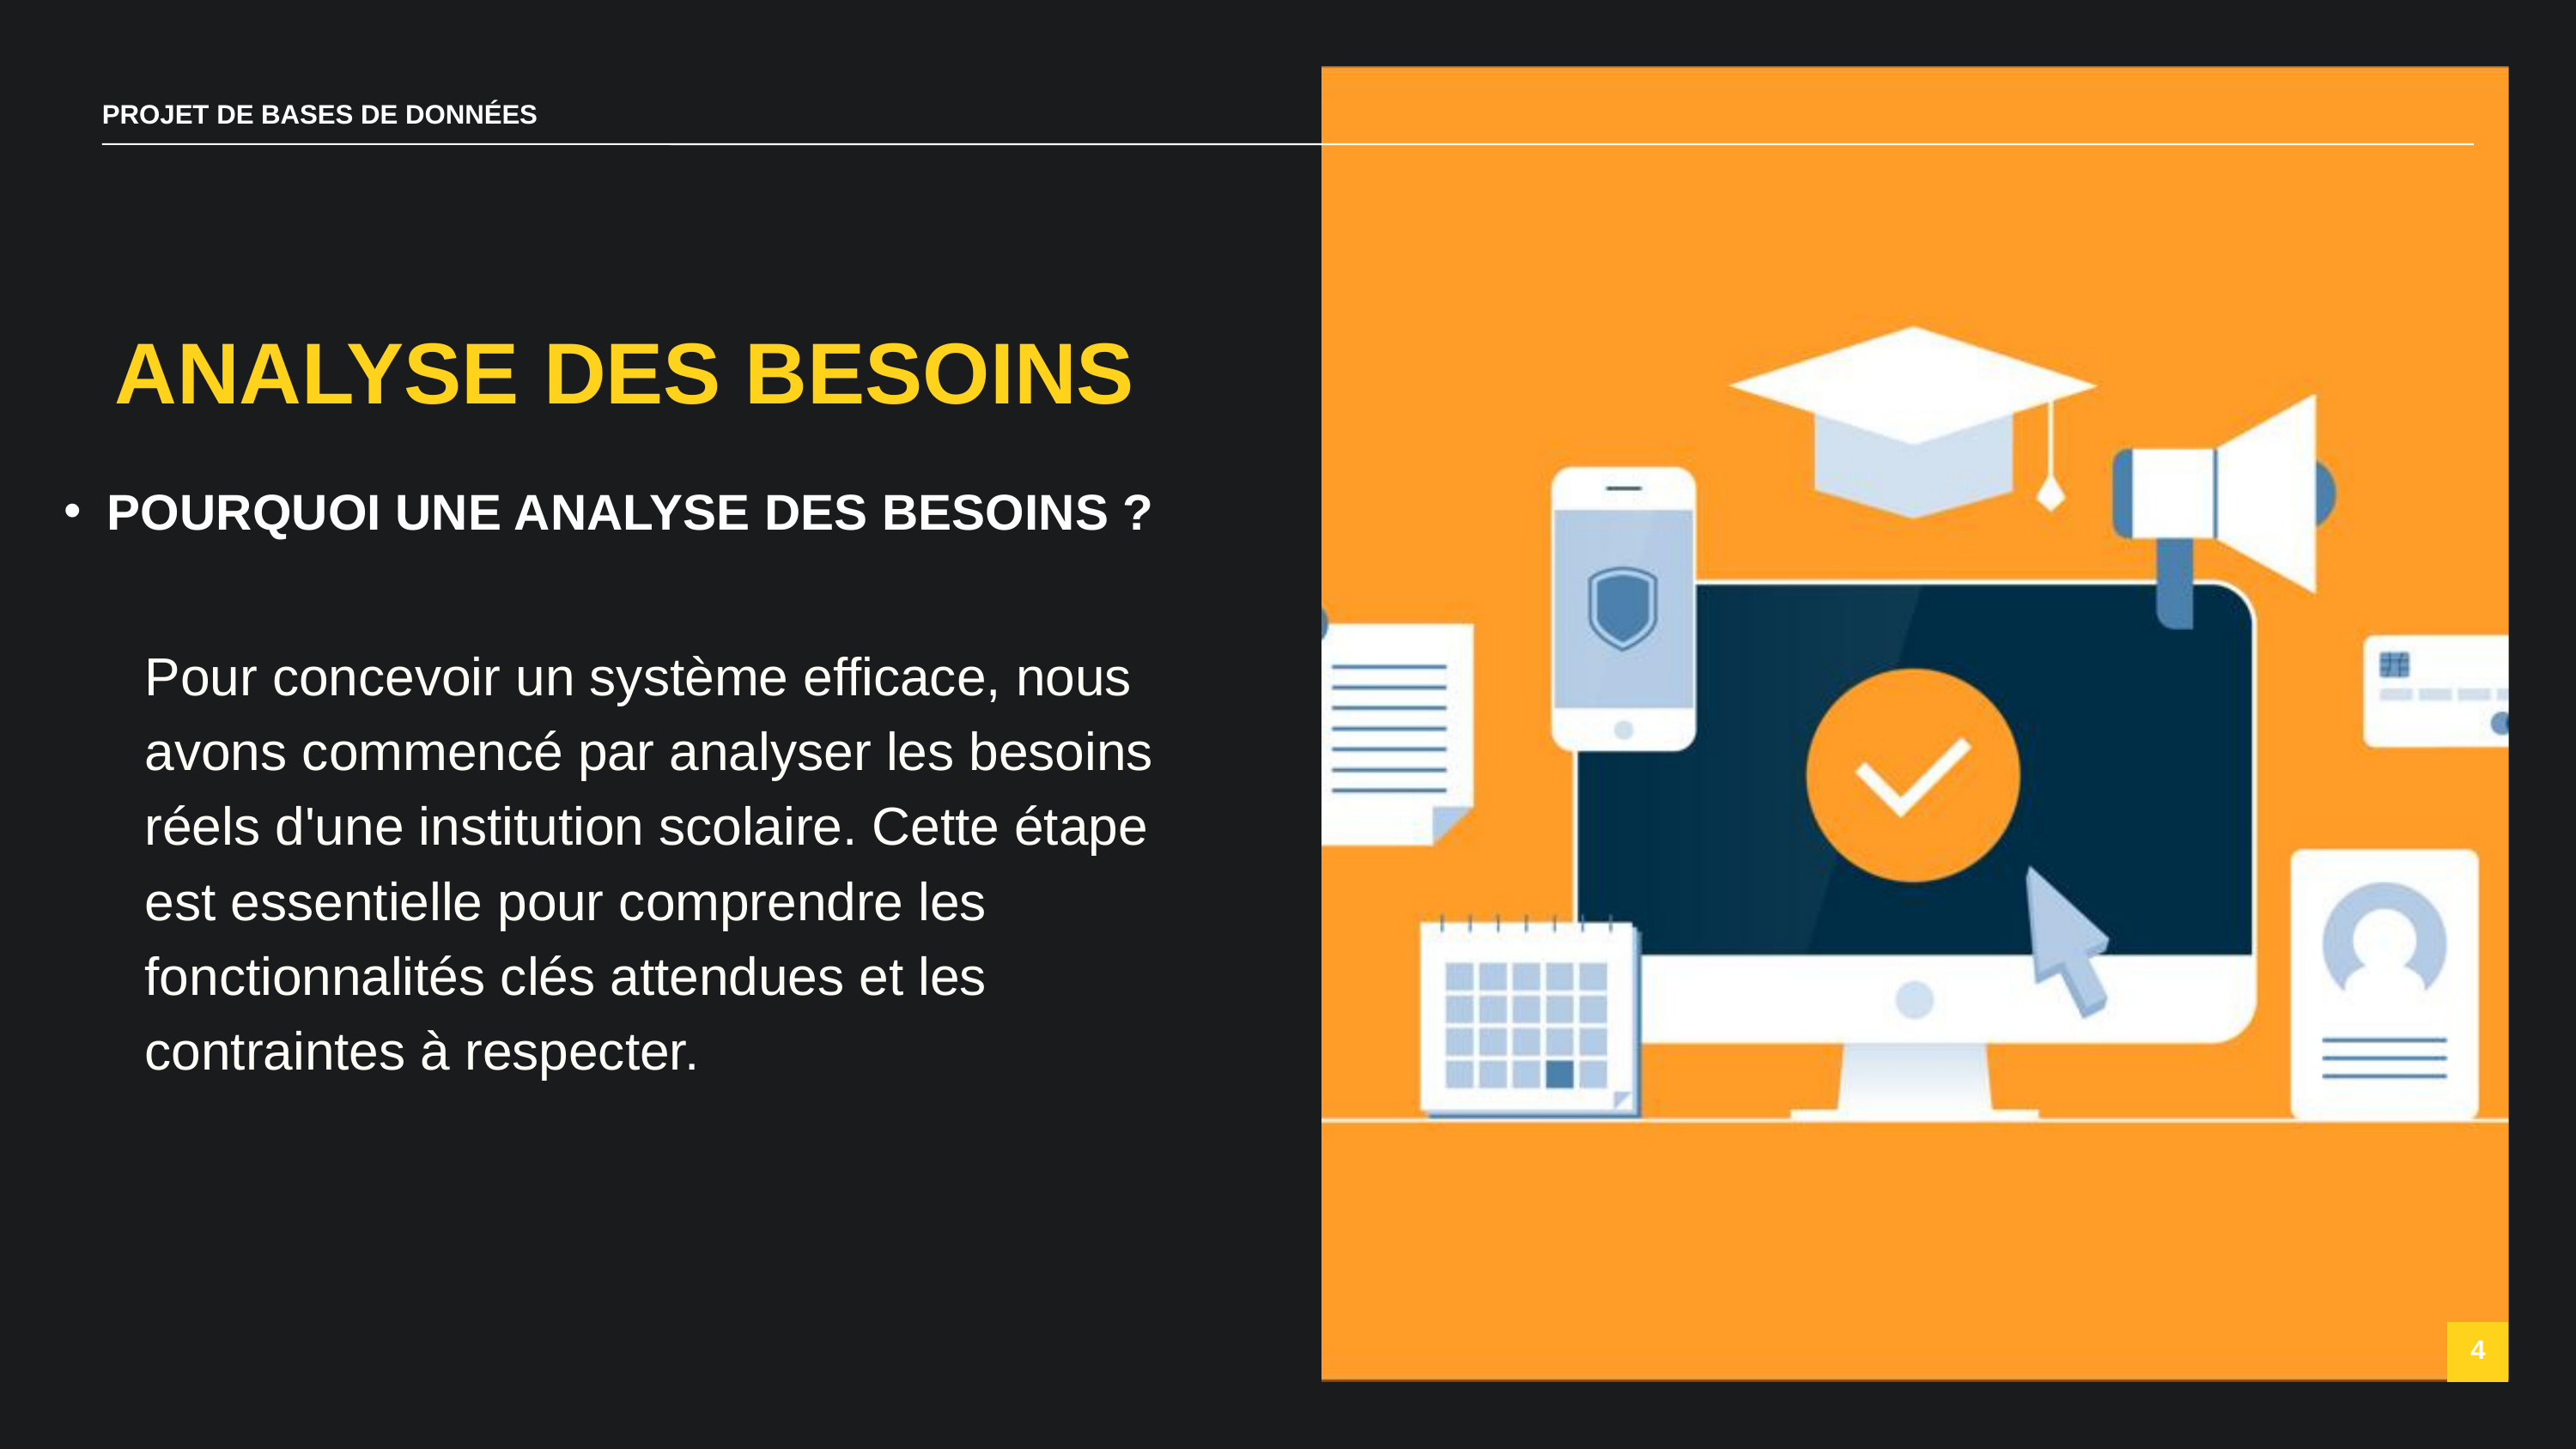

PROJET DE BASES DE DONNÉES

 ANALYSE DES BESOINS

POURQUOI UNE ANALYSE DES BESOINS ?

Pour concevoir un système efficace, nous avons commencé par analyser les besoins réels d'une institution scolaire. Cette étape est essentielle pour comprendre les fonctionnalités clés attendues et les contraintes à respecter.

4